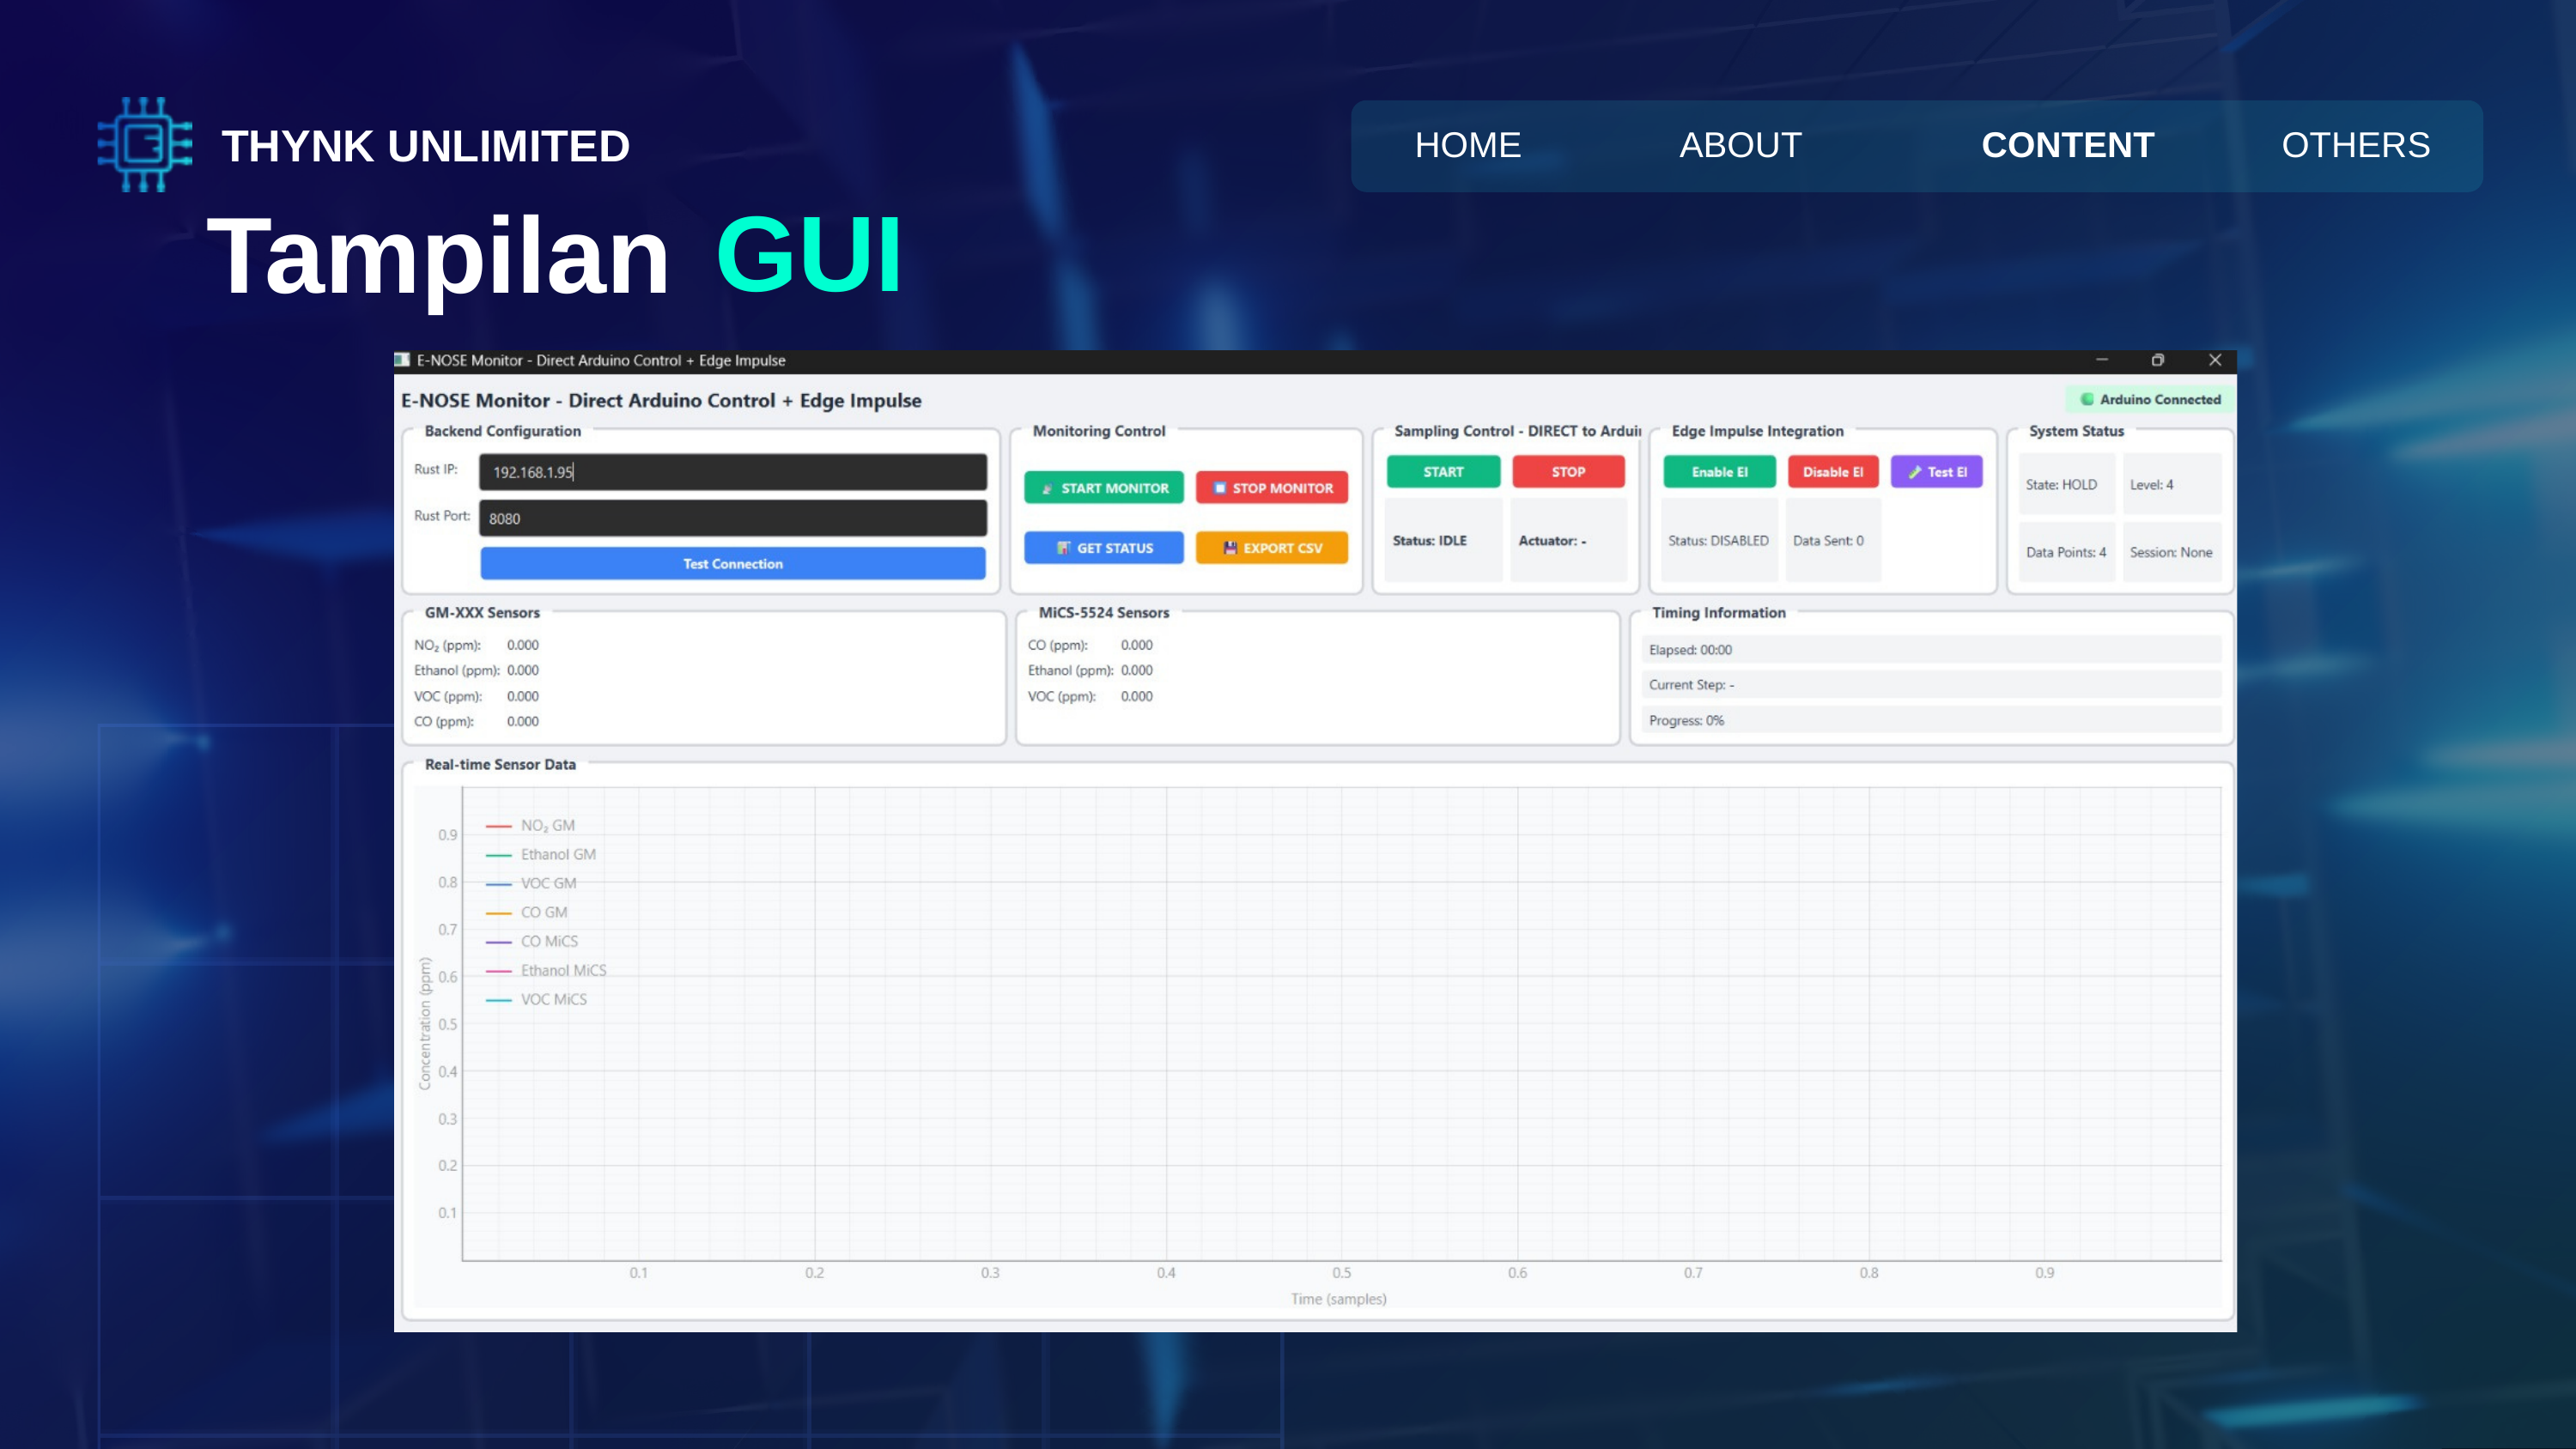

THYNK UNLIMITED
HOME
ABOUT
CONTENT
OTHERS
GUI
Tampilan